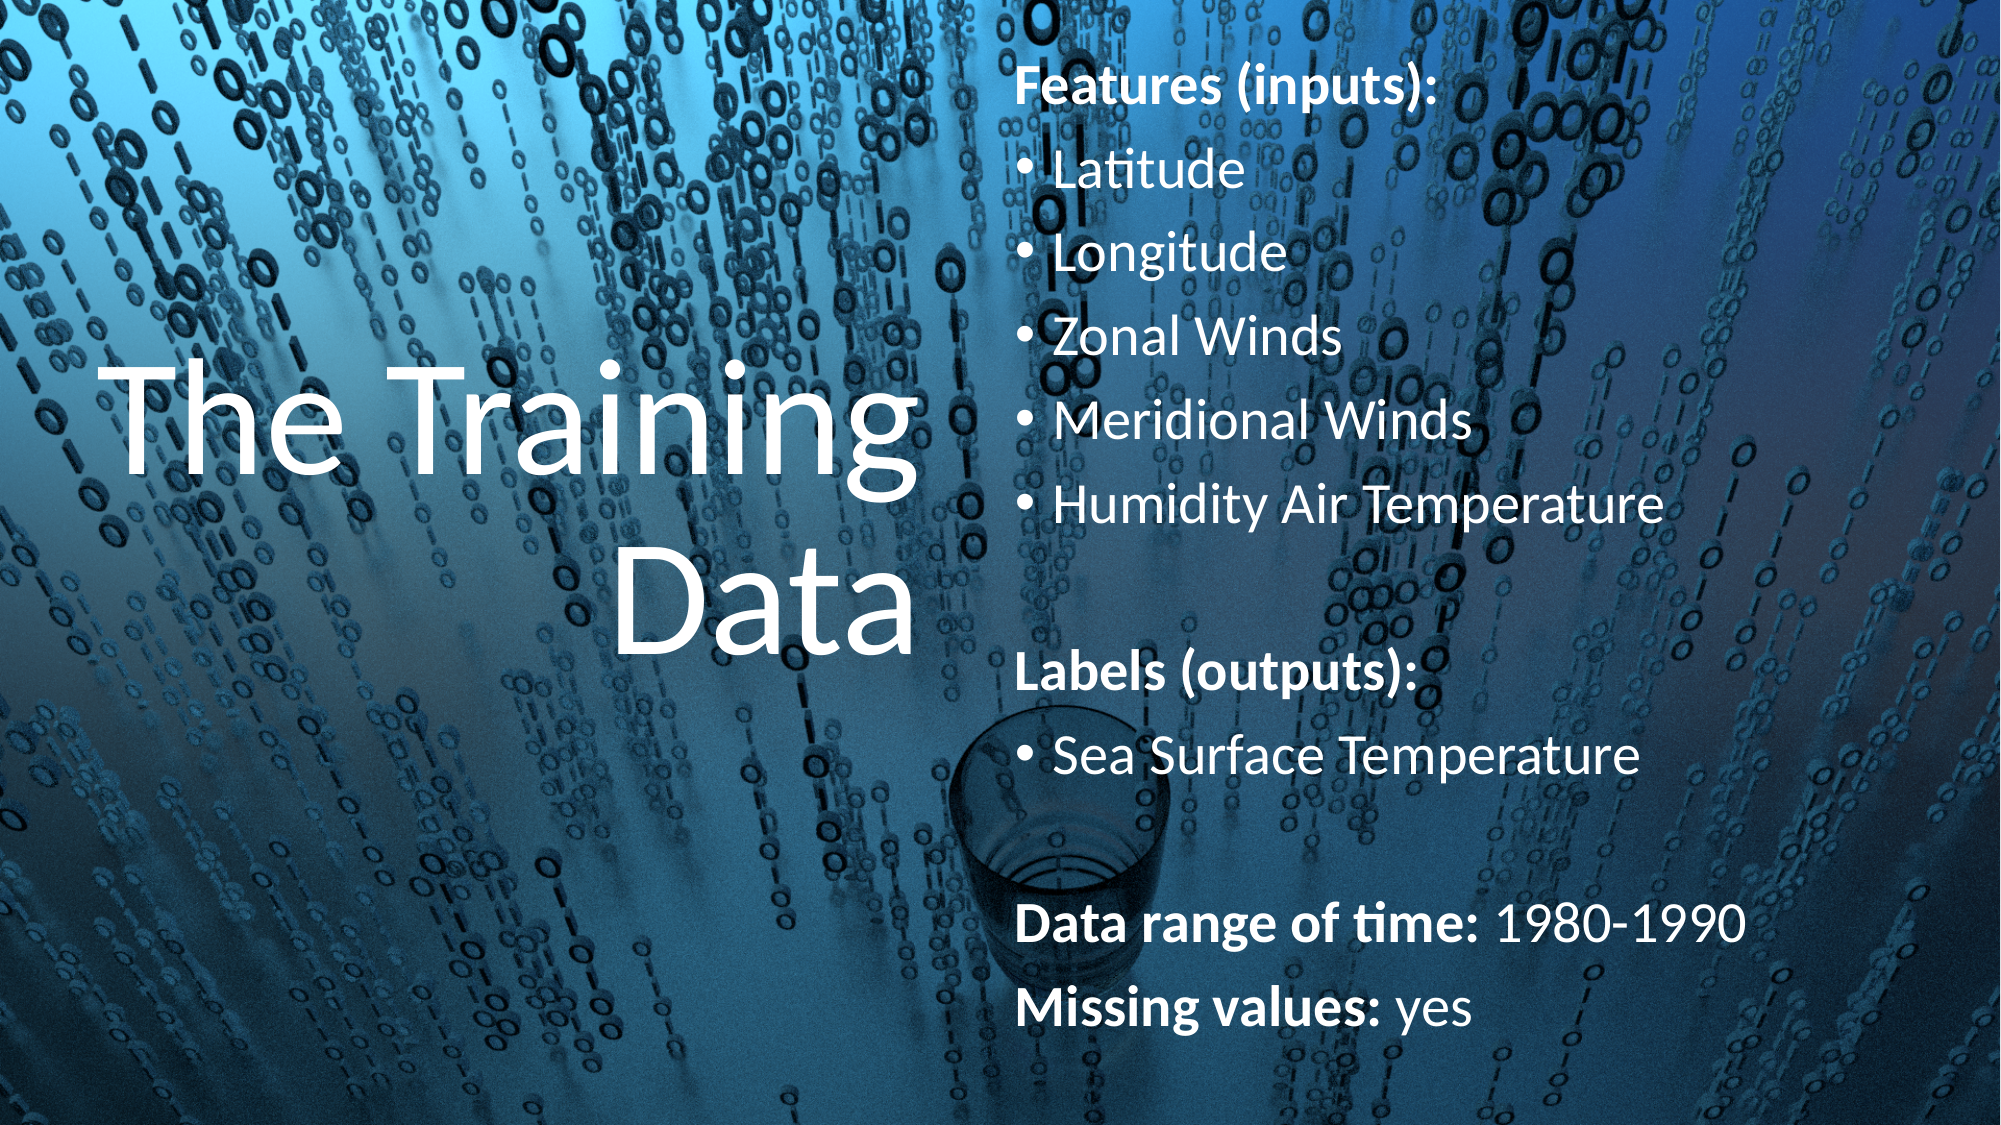

Features (inputs):
Latitude
Longitude
Zonal Winds
Meridional Winds
Humidity Air Temperature

Labels (outputs):
Sea Surface Temperature

Data range of time: 1980-1990
Missing values: yes

The Training Data